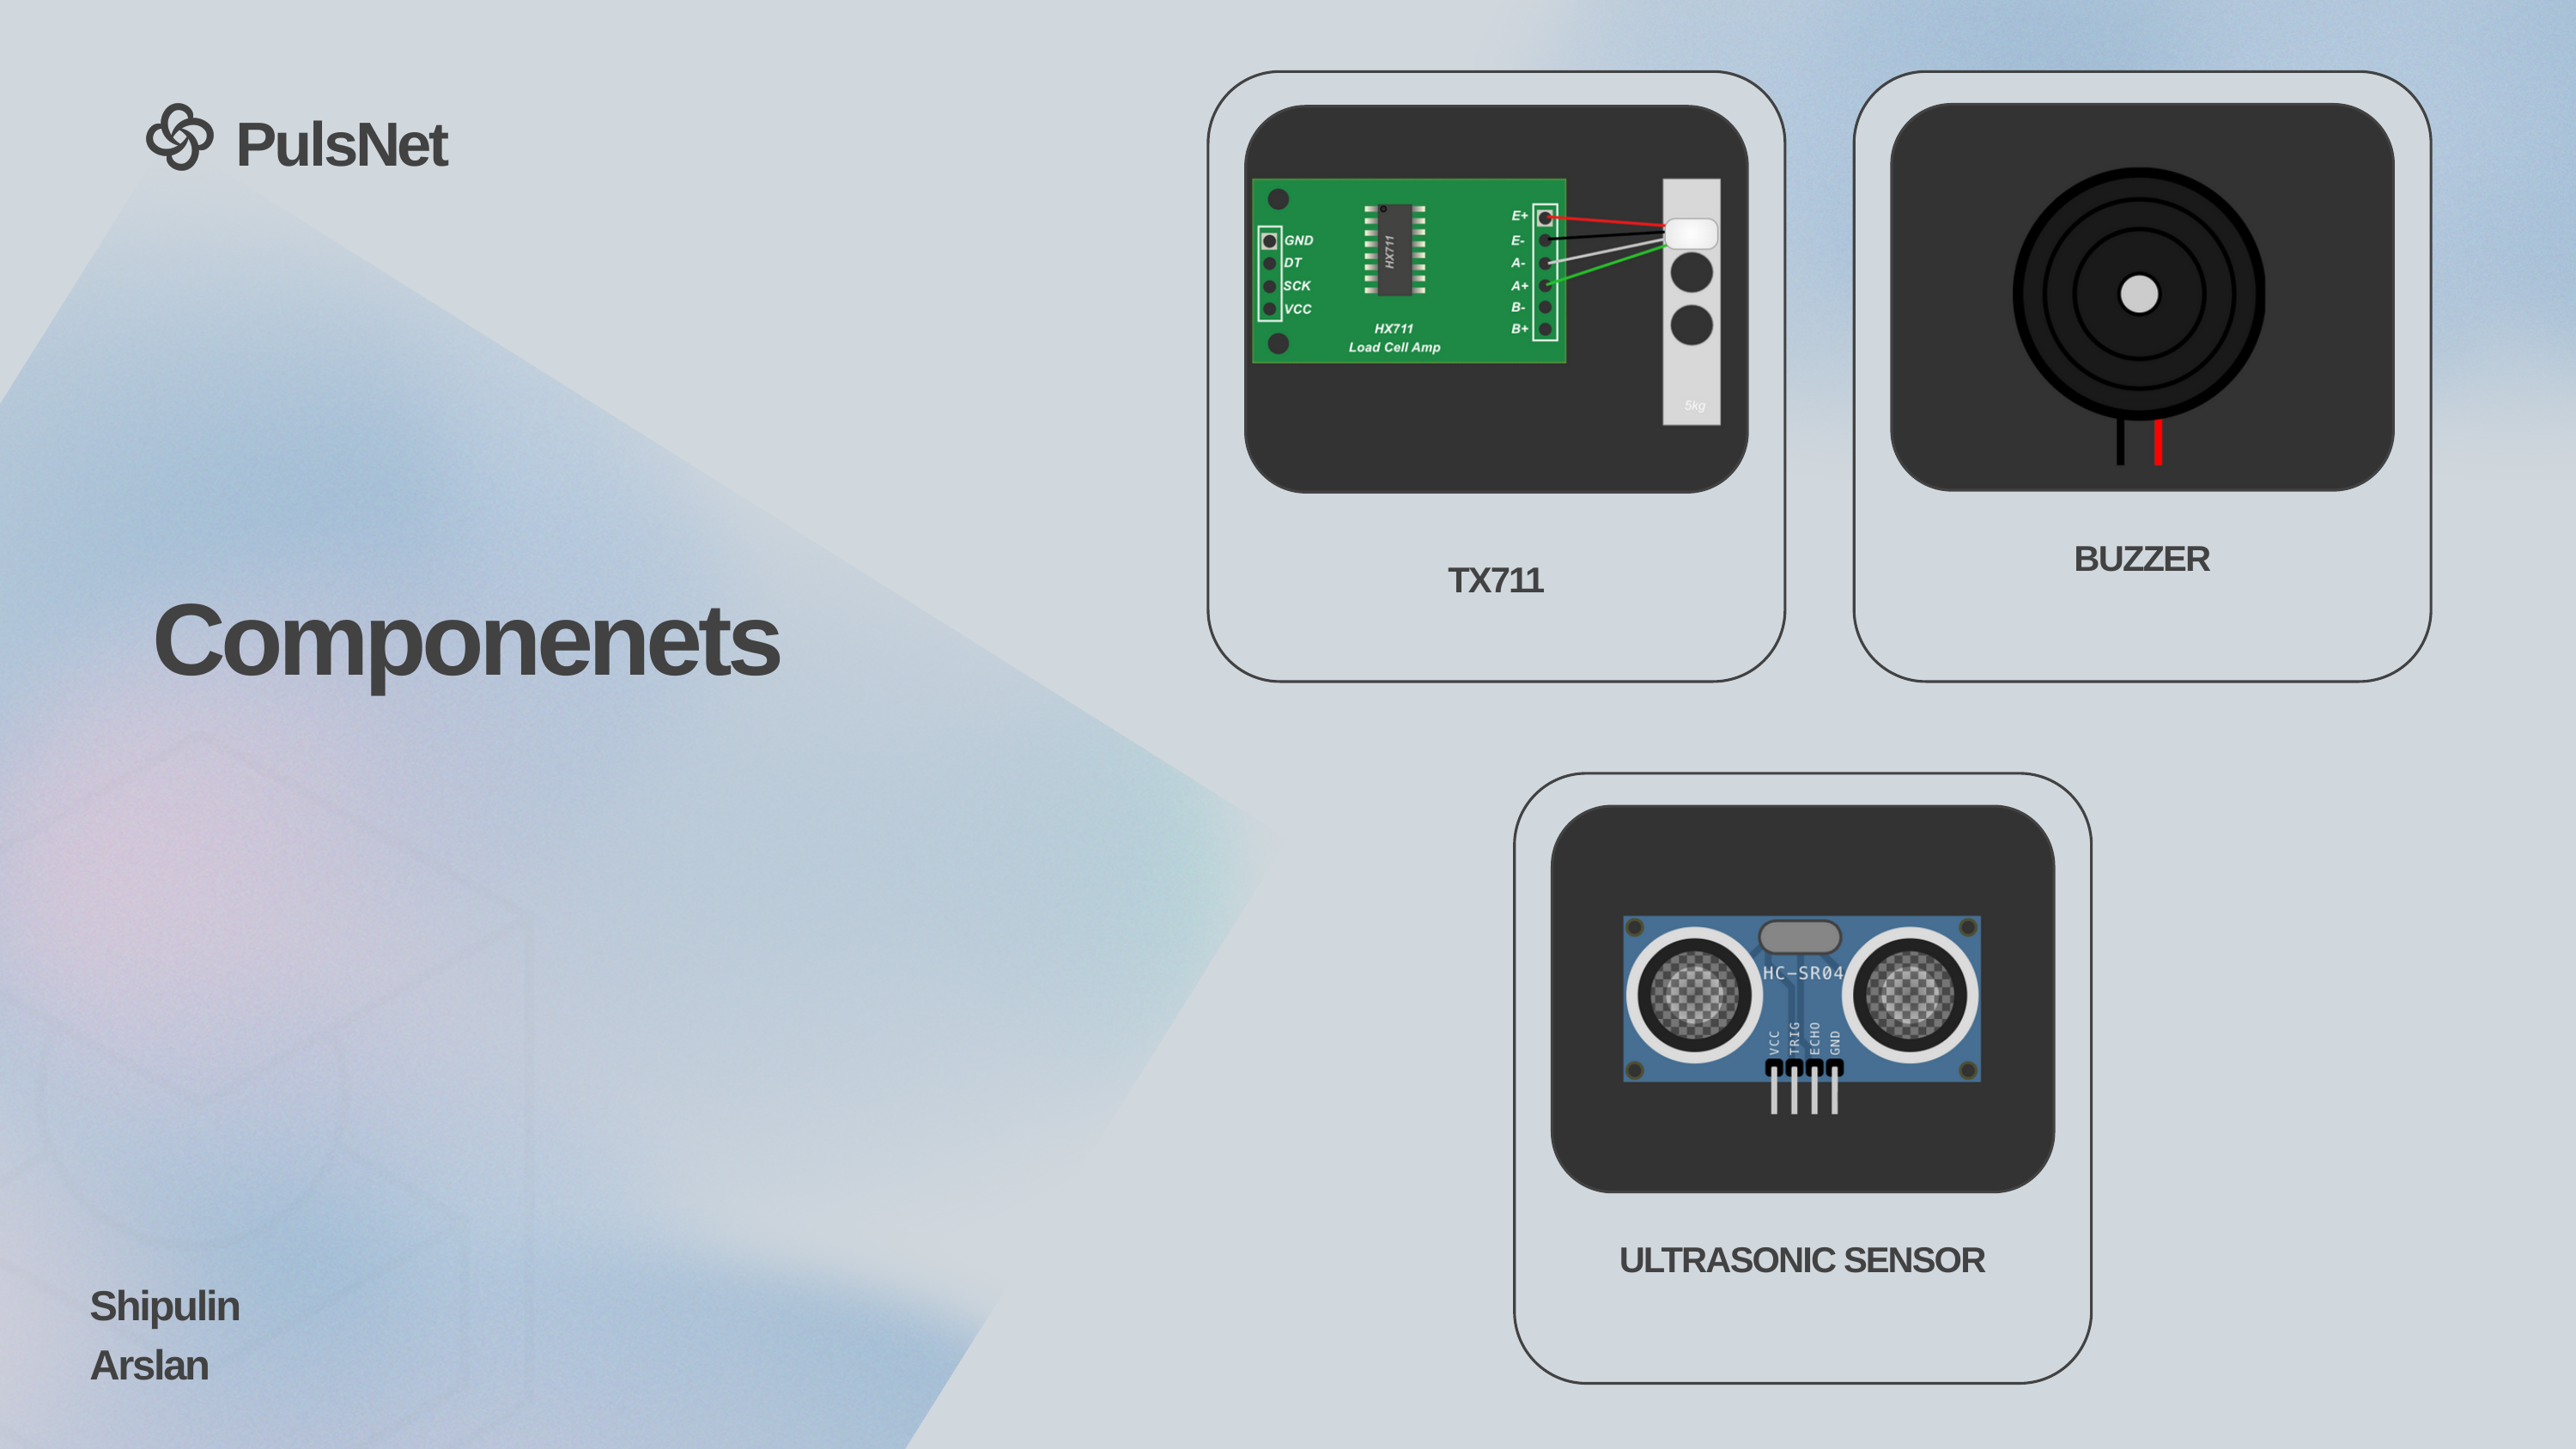

PulsNet

BUZZER
TX711
Componenets

ULTRASONIC SENSOR
Shipulin
Arslan